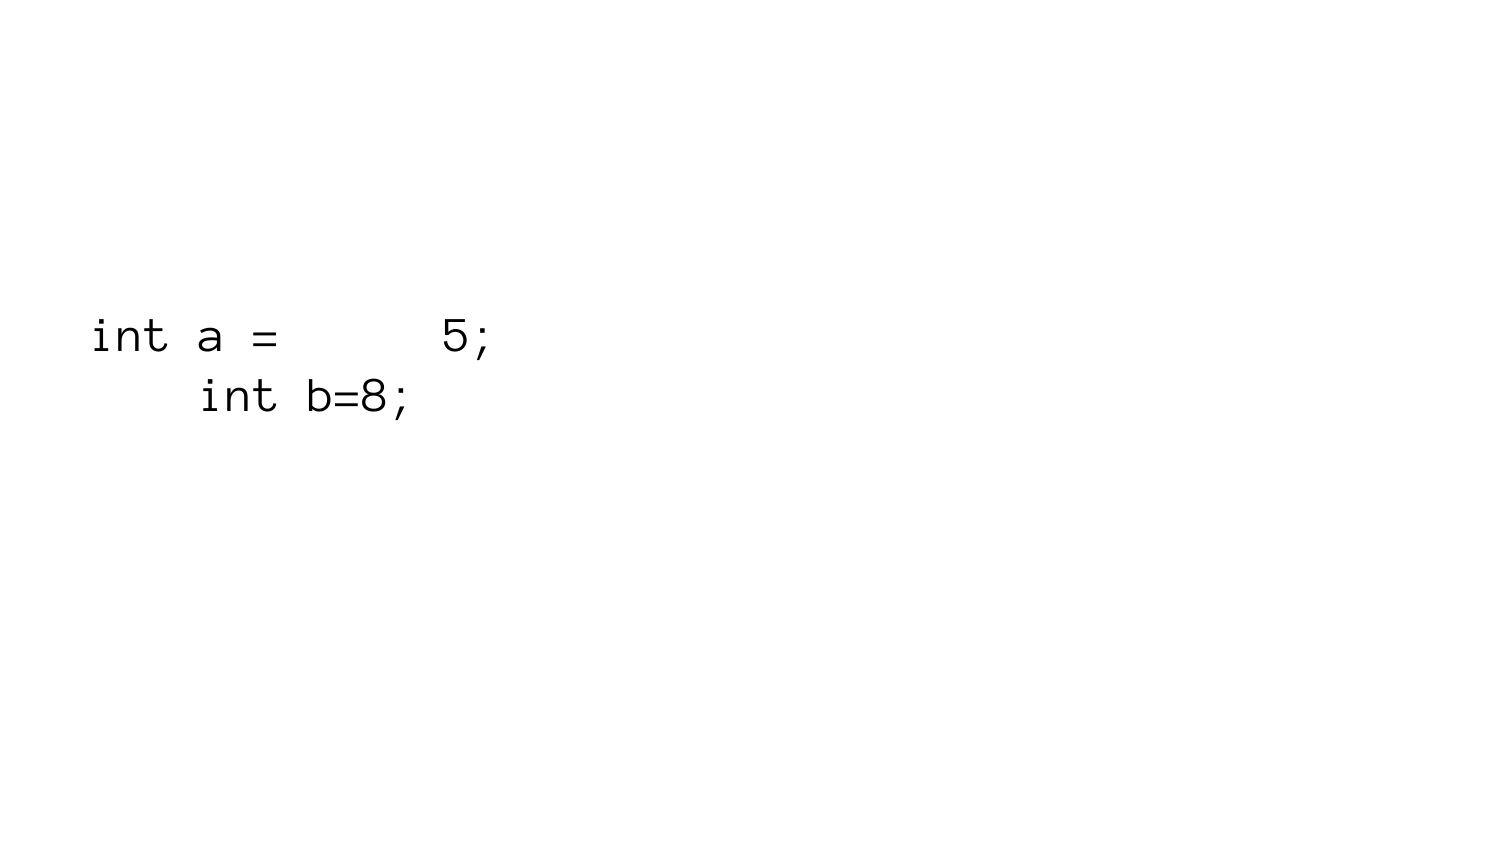

# int a =      5; int b=8;